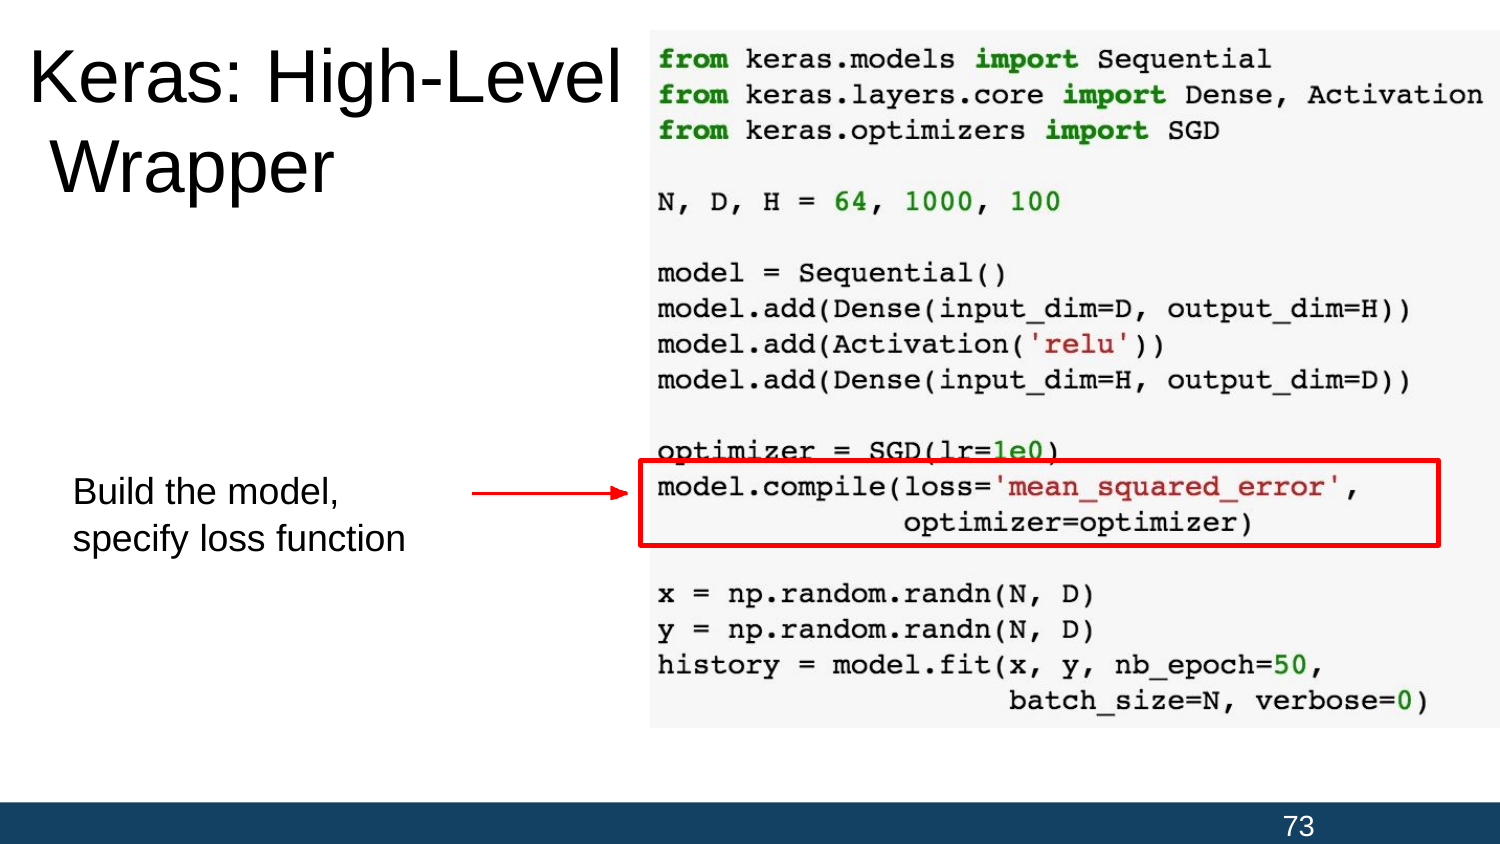

# Keras: High-Level  Wrapper

Build the model,
specify loss function